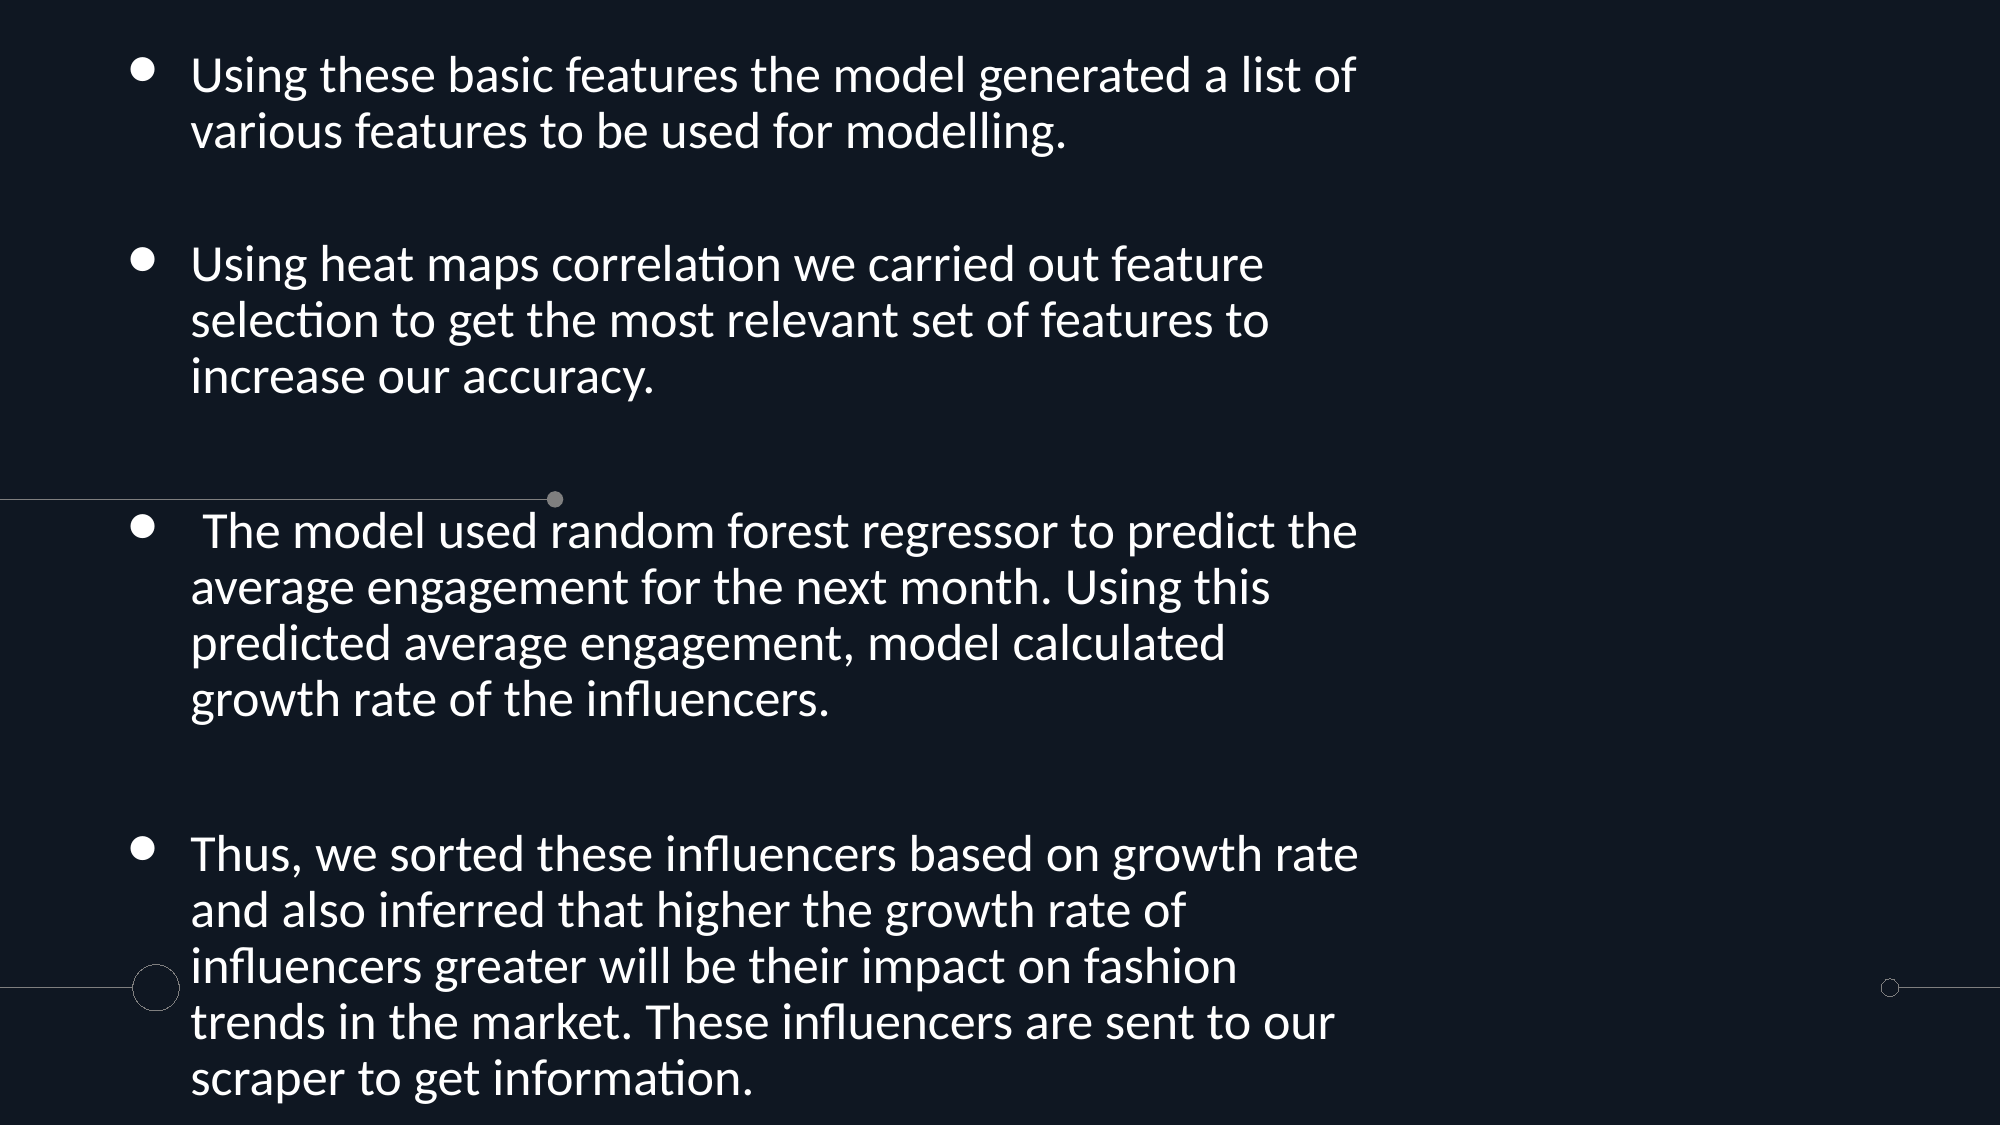

Using these basic features the model generated a list of various features to be used for modelling.

Using heat maps correlation we carried out feature selection to get the most relevant set of features to increase our accuracy.

 The model used random forest regressor to predict the average engagement for the next month. Using this predicted average engagement, model calculated growth rate of the influencers.

Thus, we sorted these influencers based on growth rate and also inferred that higher the growth rate of influencers greater will be their impact on fashion trends in the market. These influencers are sent to our scraper to get information.
4